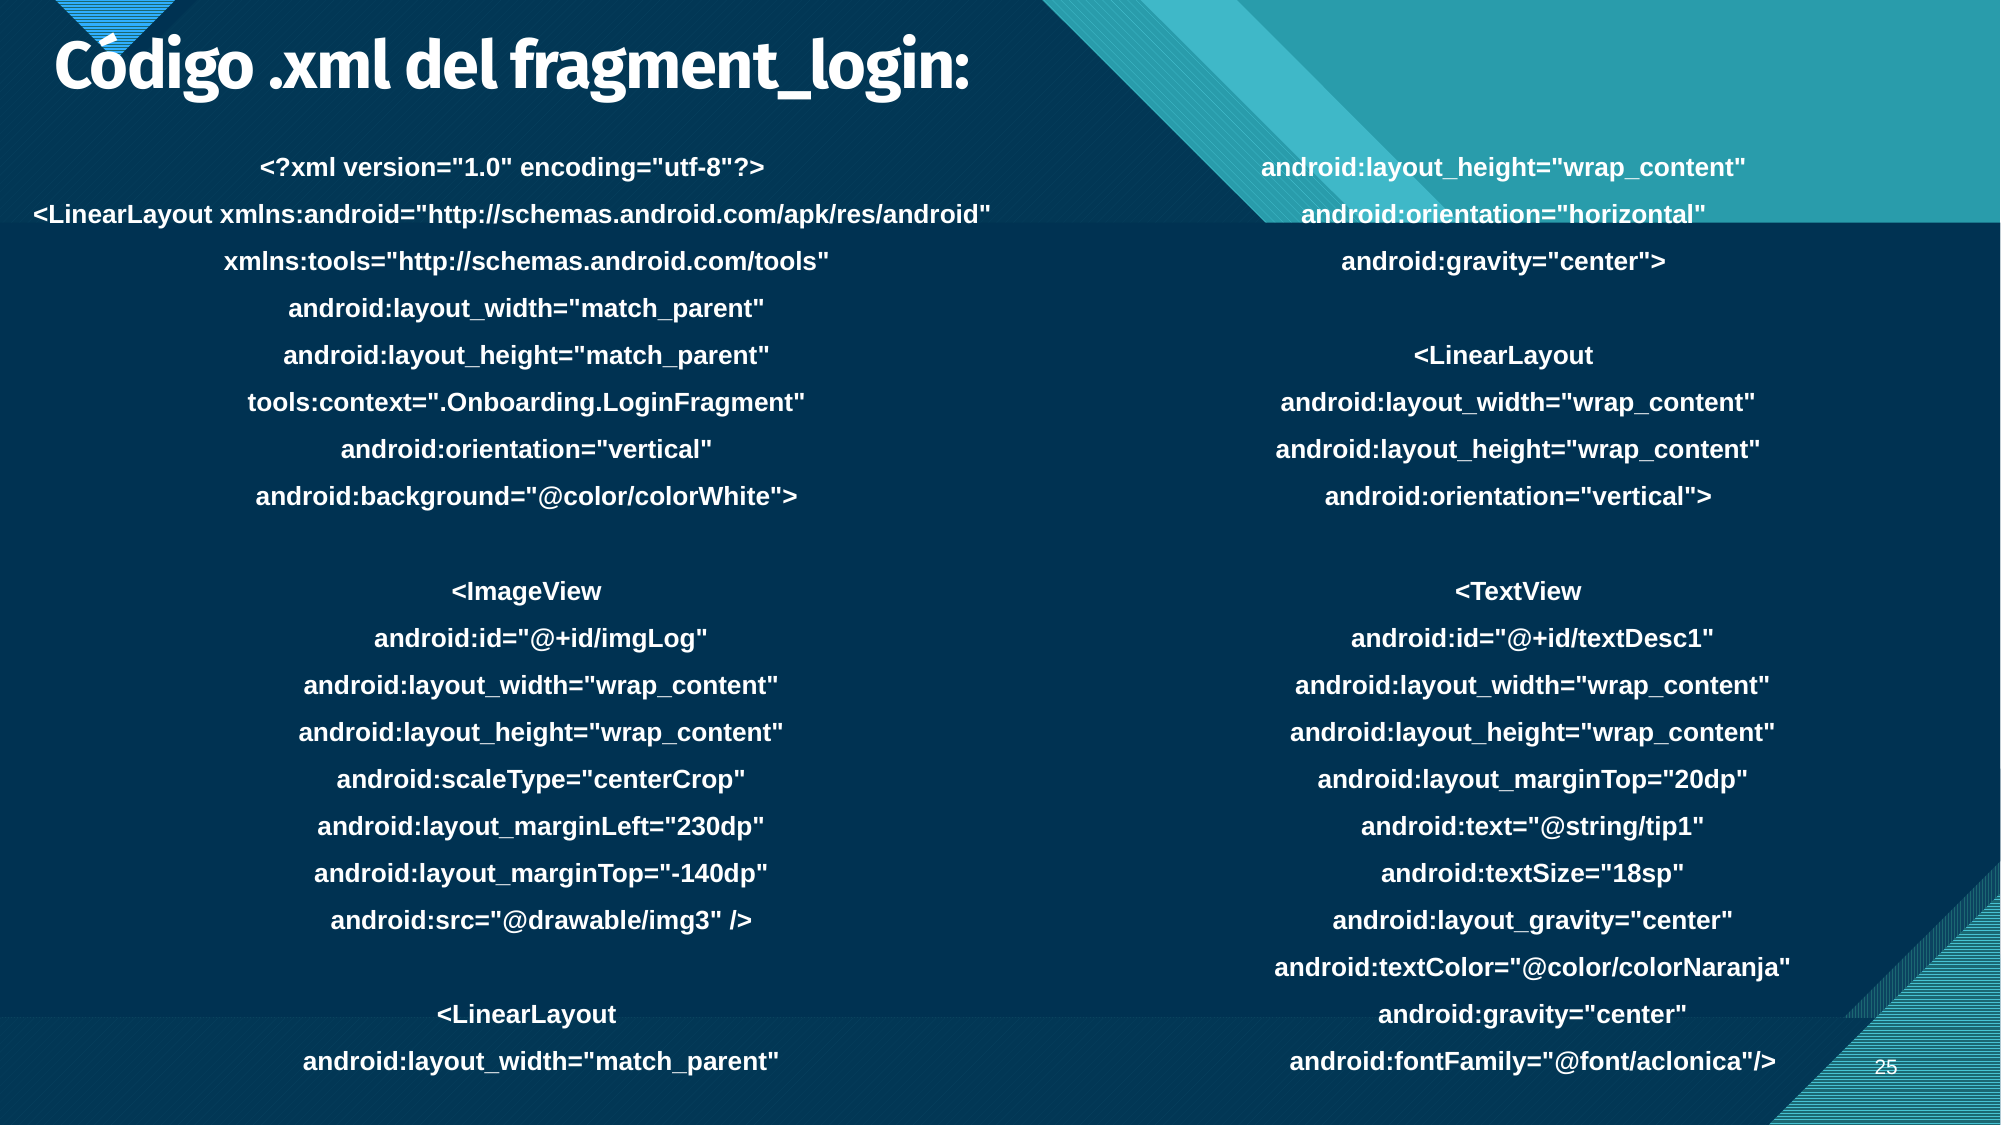

# Código .xml del fragment_login:
<?xml version="1.0" encoding="utf-8"?>
<LinearLayout xmlns:android="http://schemas.android.com/apk/res/android"
    xmlns:tools="http://schemas.android.com/tools"
    android:layout_width="match_parent"
    android:layout_height="match_parent"
    tools:context=".Onboarding.LoginFragment"
    android:orientation="vertical"
    android:background="@color/colorWhite">

    <ImageView
        android:id="@+id/imgLog"
        android:layout_width="wrap_content"
        android:layout_height="wrap_content"
        android:scaleType="centerCrop"
        android:layout_marginLeft="230dp"
        android:layout_marginTop="-140dp"
        android:src="@drawable/img3" />

    <LinearLayout
        android:layout_width="match_parent"
        android:layout_height="wrap_content"
        android:orientation="horizontal"
        android:gravity="center">

        <LinearLayout
            android:layout_width="wrap_content"
            android:layout_height="wrap_content"
            android:orientation="vertical">

            <TextView
                android:id="@+id/textDesc1"
                android:layout_width="wrap_content"
                android:layout_height="wrap_content"
                android:layout_marginTop="20dp"
                android:text="@string/tip1"
                android:textSize="18sp"
                android:layout_gravity="center"
                android:textColor="@color/colorNaranja"
                android:gravity="center"
                android:fontFamily="@font/aclonica"/>
25